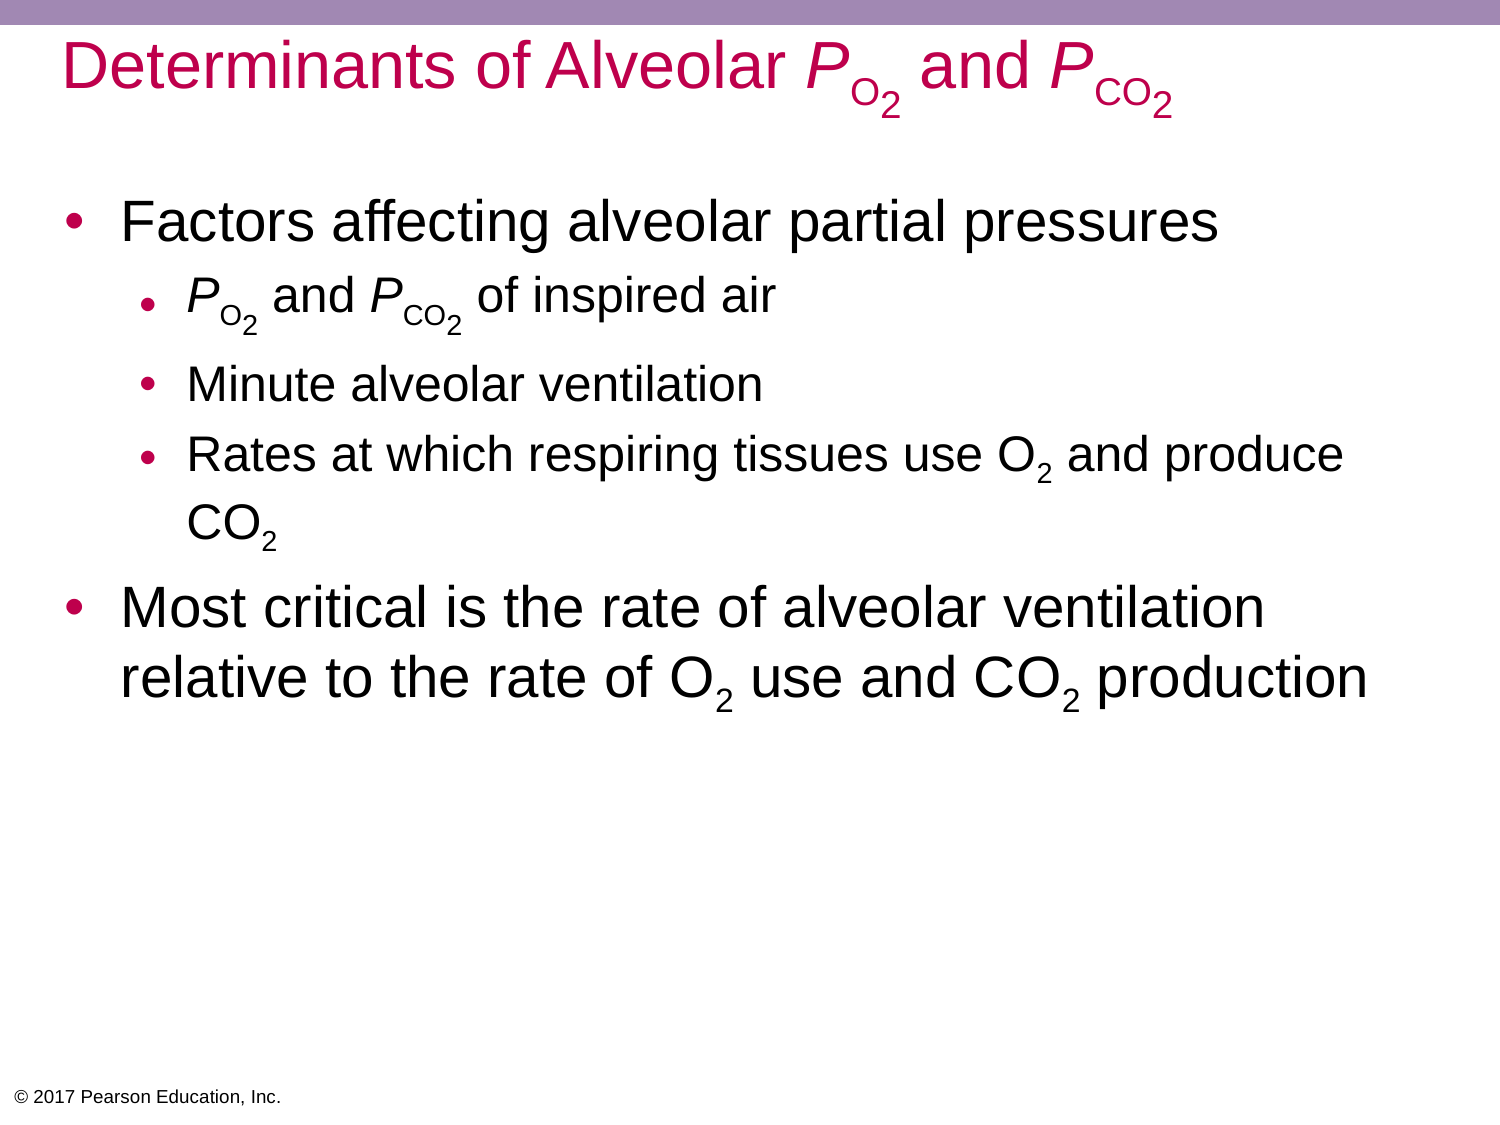

# Determinants of Alveolar PO2 and PCO2
Factors affecting alveolar partial pressures
PO2 and PCO2 of inspired air
Minute alveolar ventilation
Rates at which respiring tissues use O2 and produce CO2
Most critical is the rate of alveolar ventilation relative to the rate of O2 use and CO2 production